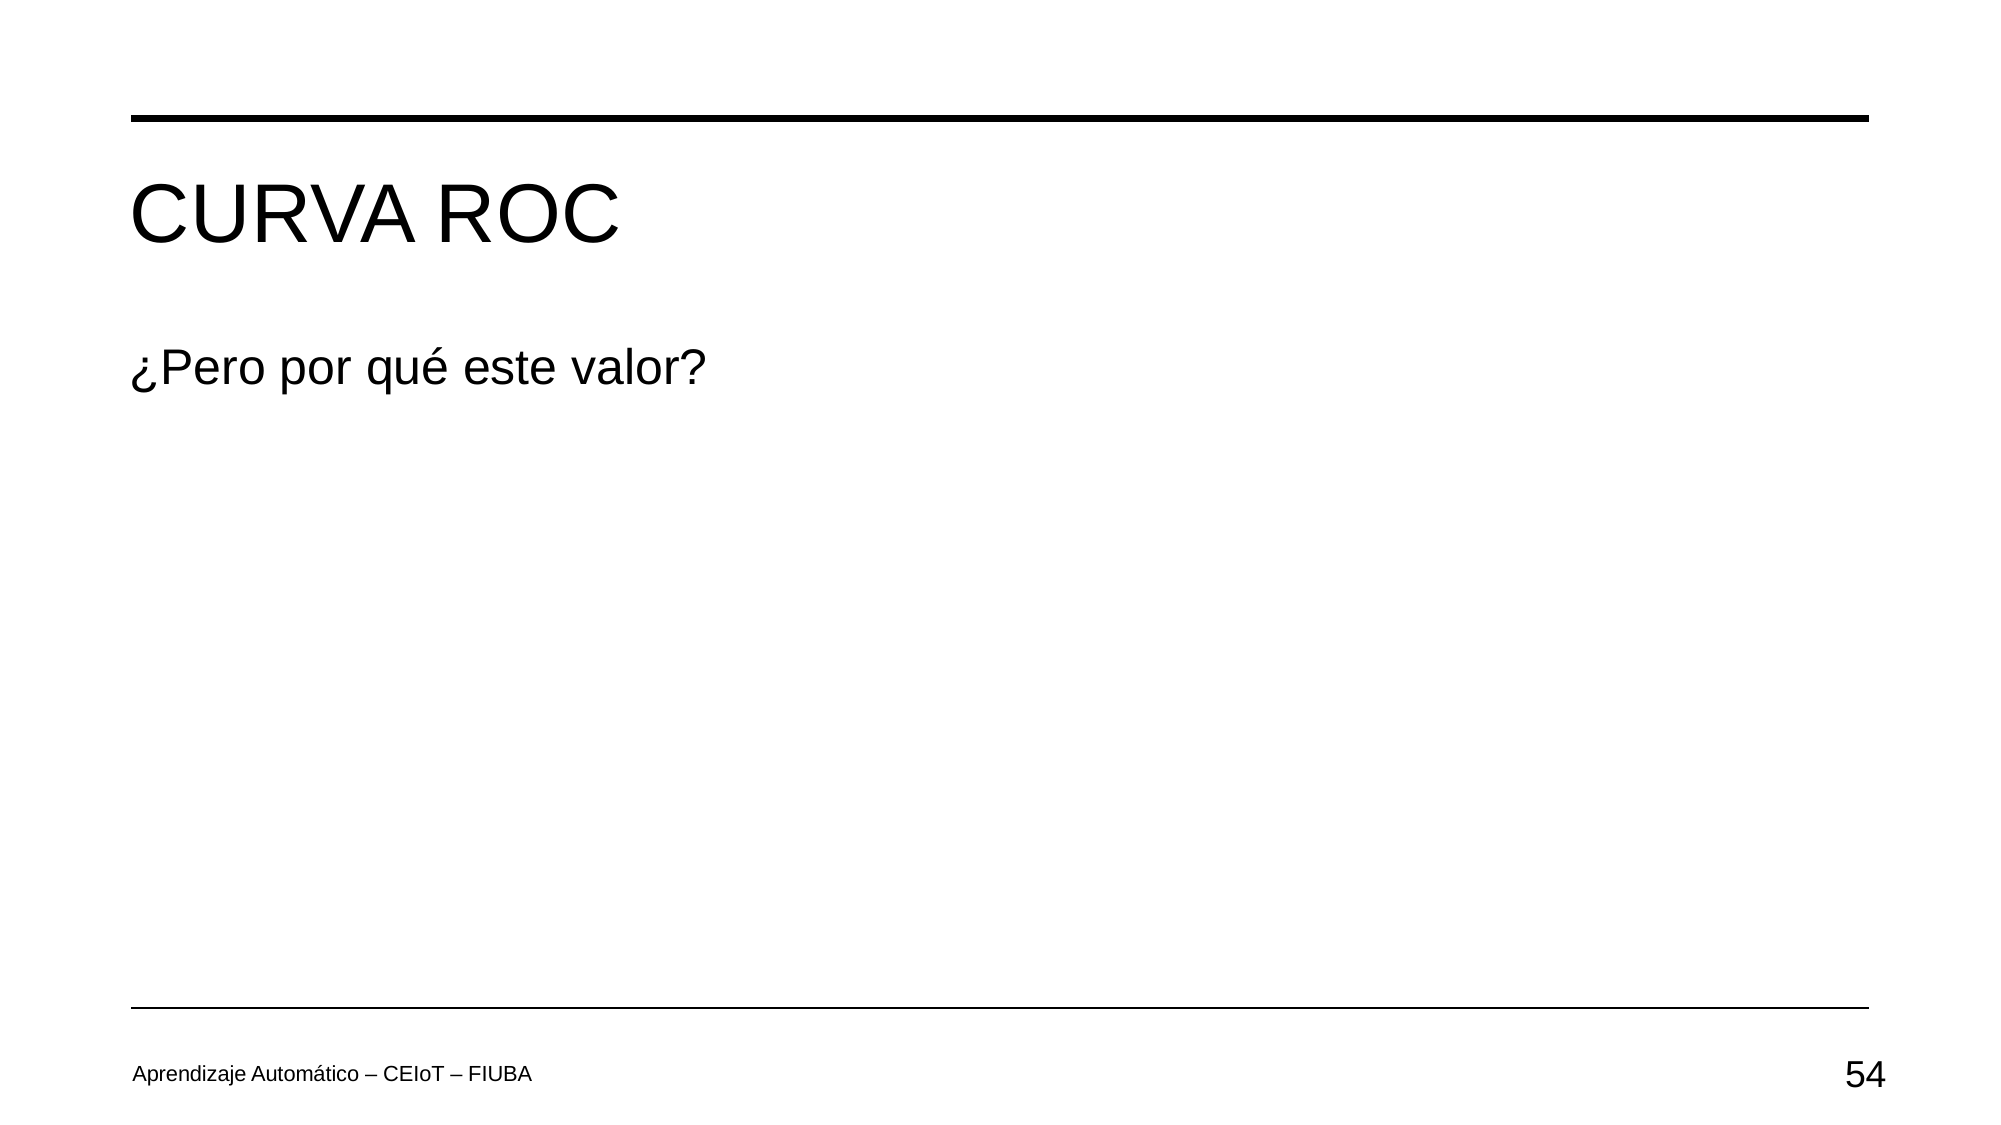

# Curva ROC
¿Pero por qué este valor?

Aprendizaje Automático – CEIoT – FIUBA
54